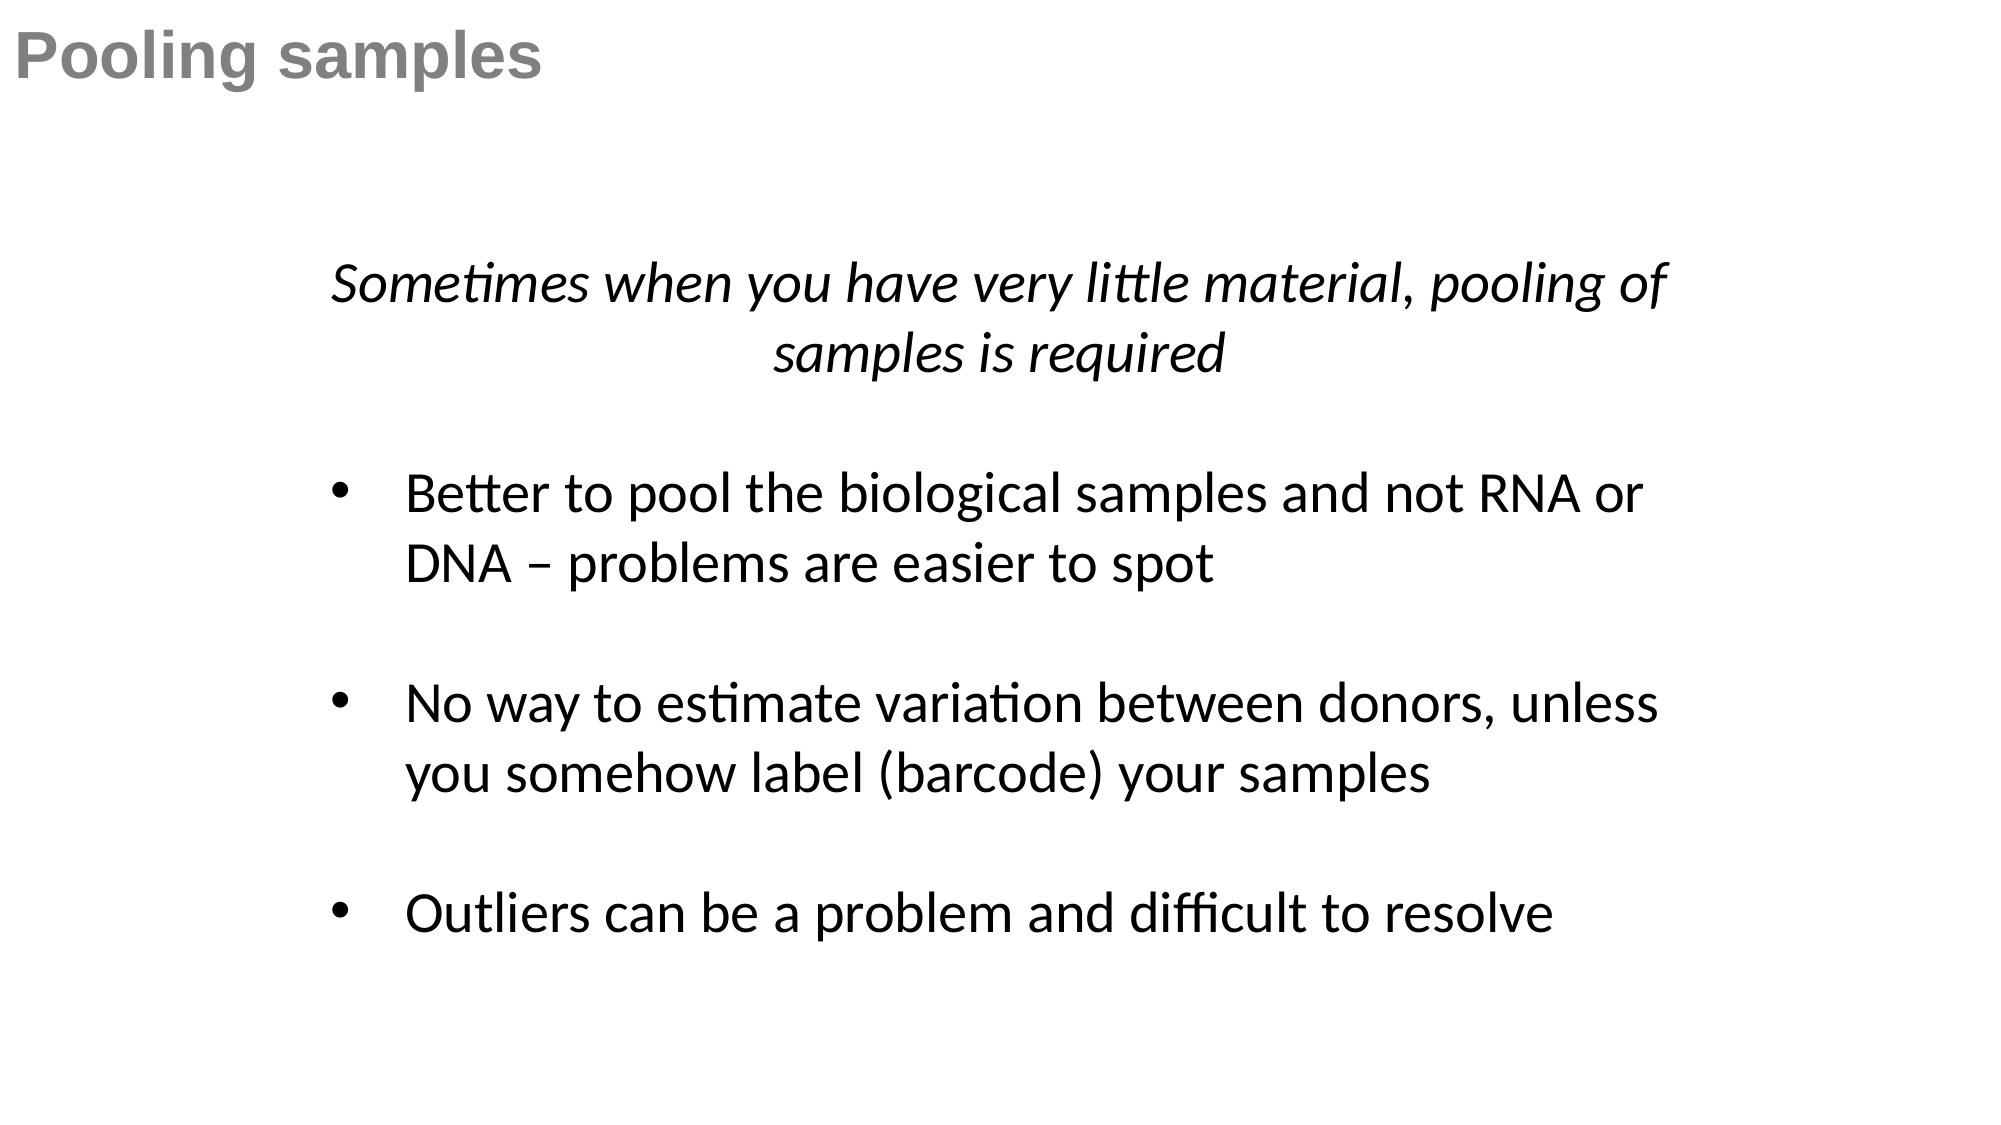

Pooling samples
Sometimes when you have very little material, pooling of samples is required

Better to pool the biological samples and not RNA or DNA – problems are easier to spot

No way to estimate variation between donors, unless you somehow label (barcode) your samples

Outliers can be a problem and difficult to resolve